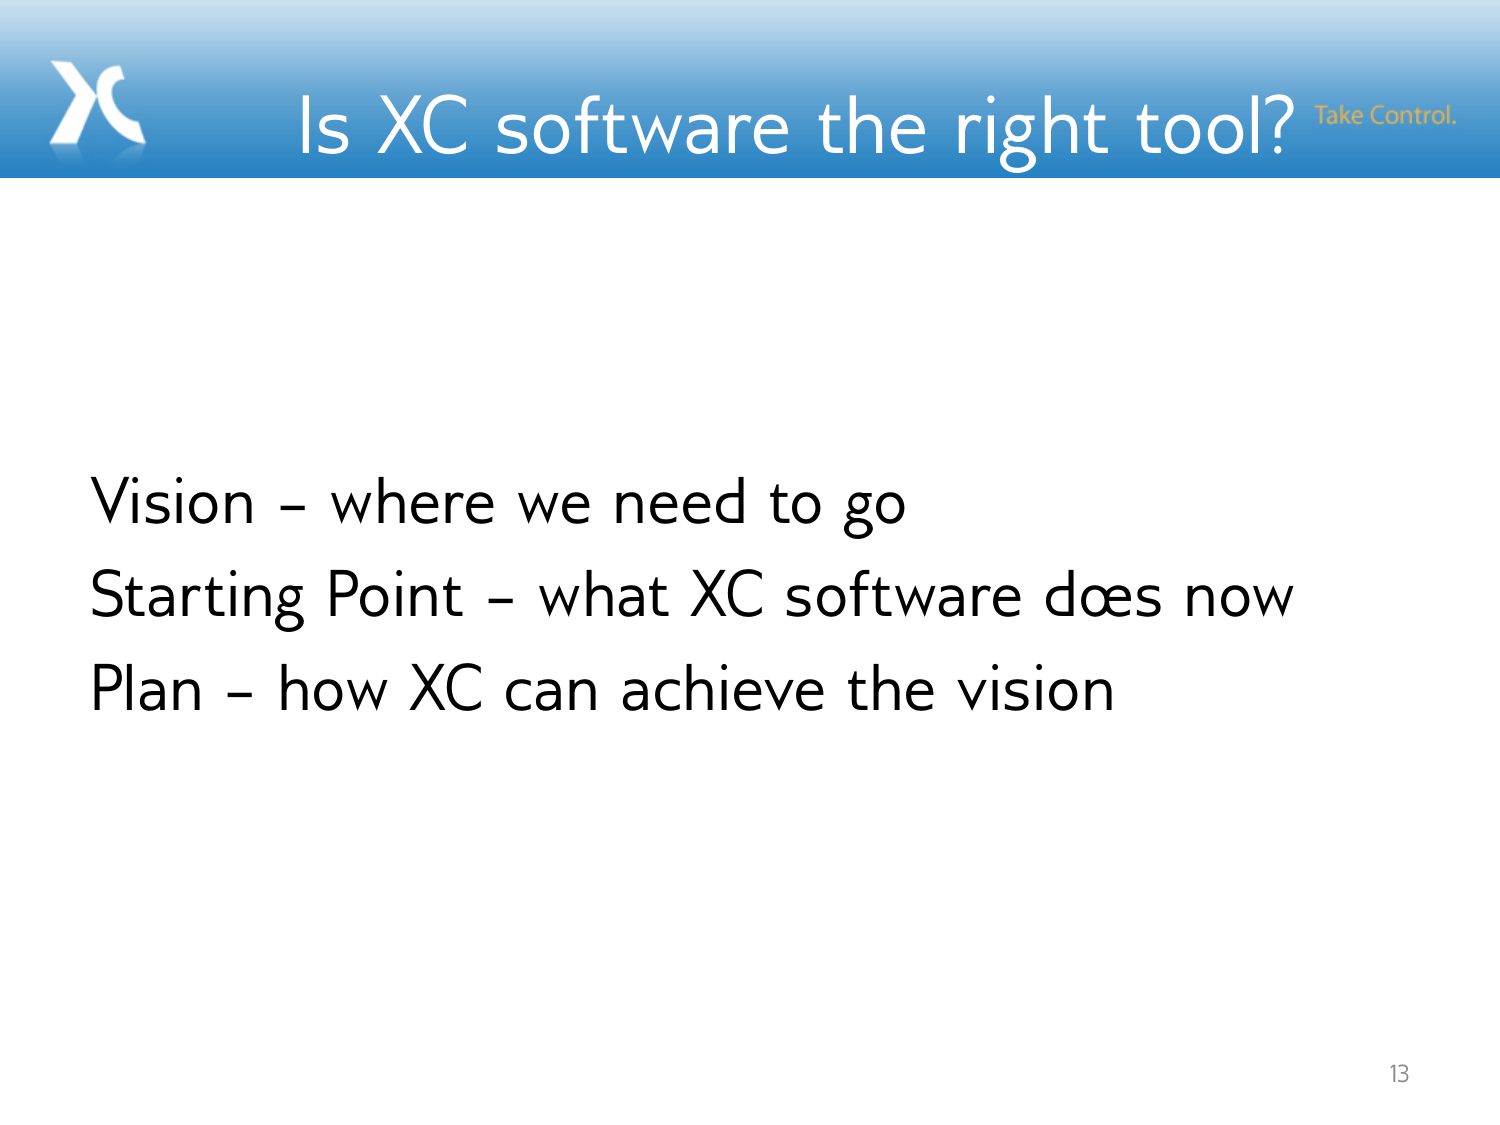

# Is XC software the right tool?

Vision – where we need to go
Starting Point – what XC software does now
Plan – how XC can achieve the vision

13